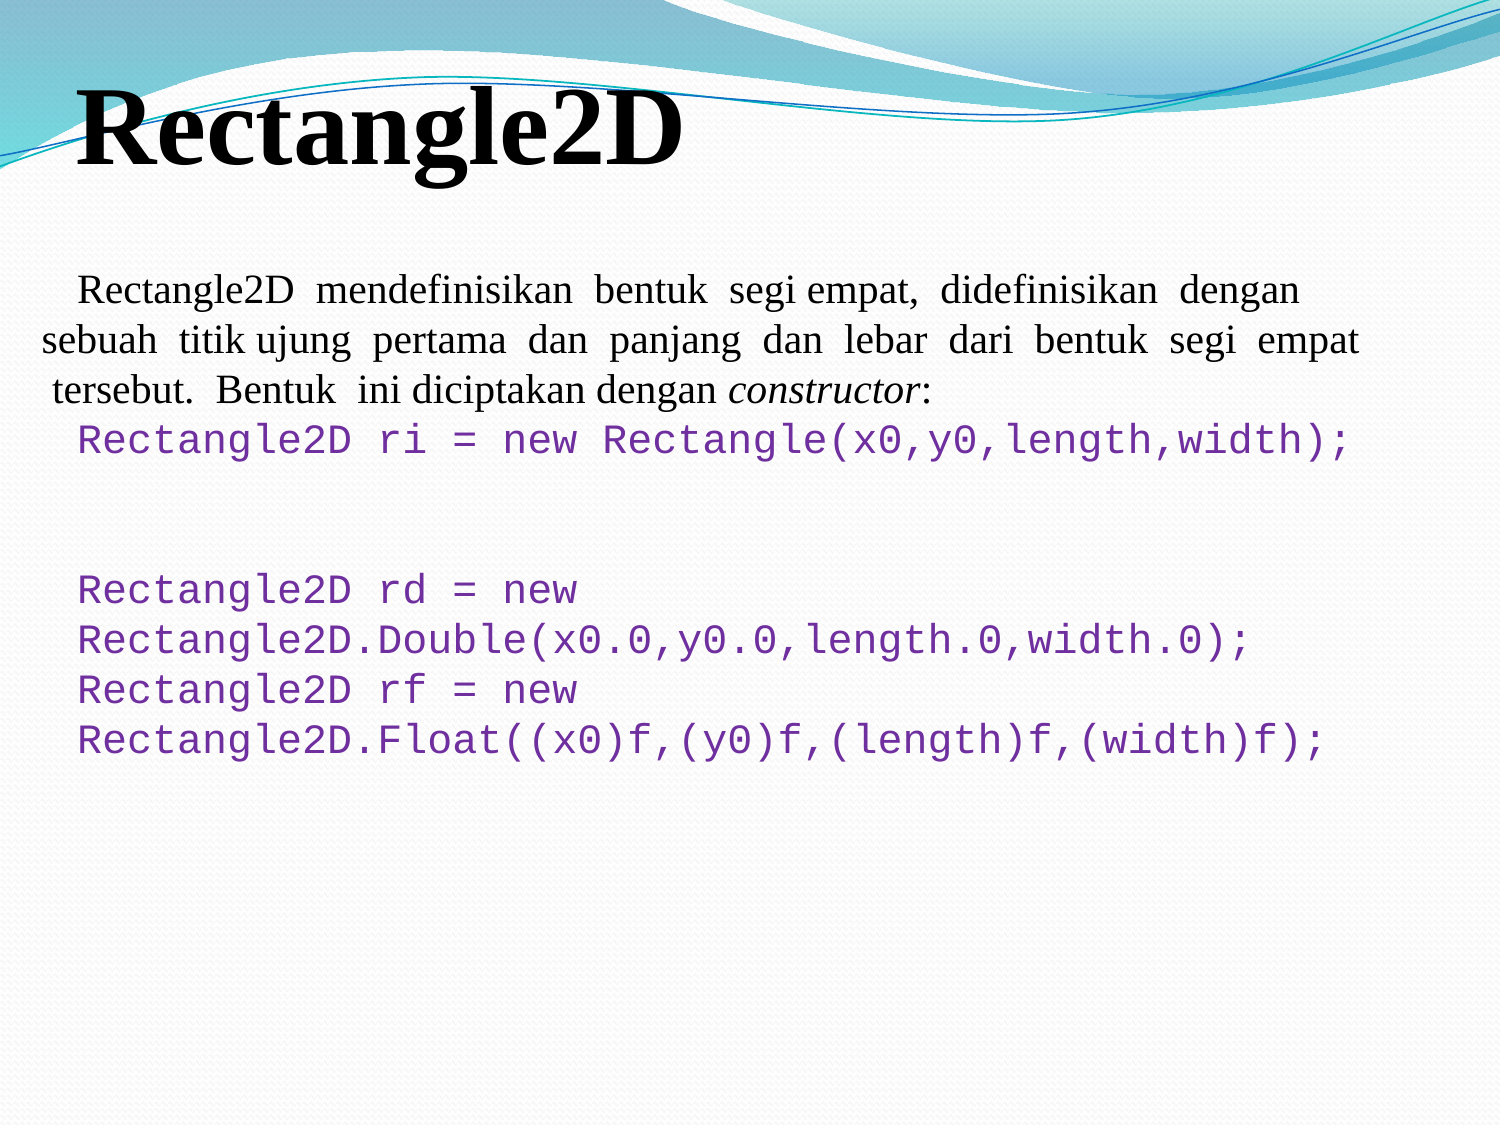

# Rectangle2D
Rectangle2D  mendefinisikan  bentuk  segi empat,  didefinisikan  dengan  sebuah  titik ujung  pertama  dan  panjang  dan  lebar  dari  bentuk  segi  empat  tersebut.  Bentuk  ini diciptakan dengan constructor:
Rectangle2D ri = new Rectangle(x0,y0,length,width);

Rectangle2D rd = new
Rectangle2D.Double(x0.0,y0.0,length.0,width.0);
Rectangle2D rf = new
Rectangle2D.Float((x0)f,(y0)f,(length)f,(width)f);